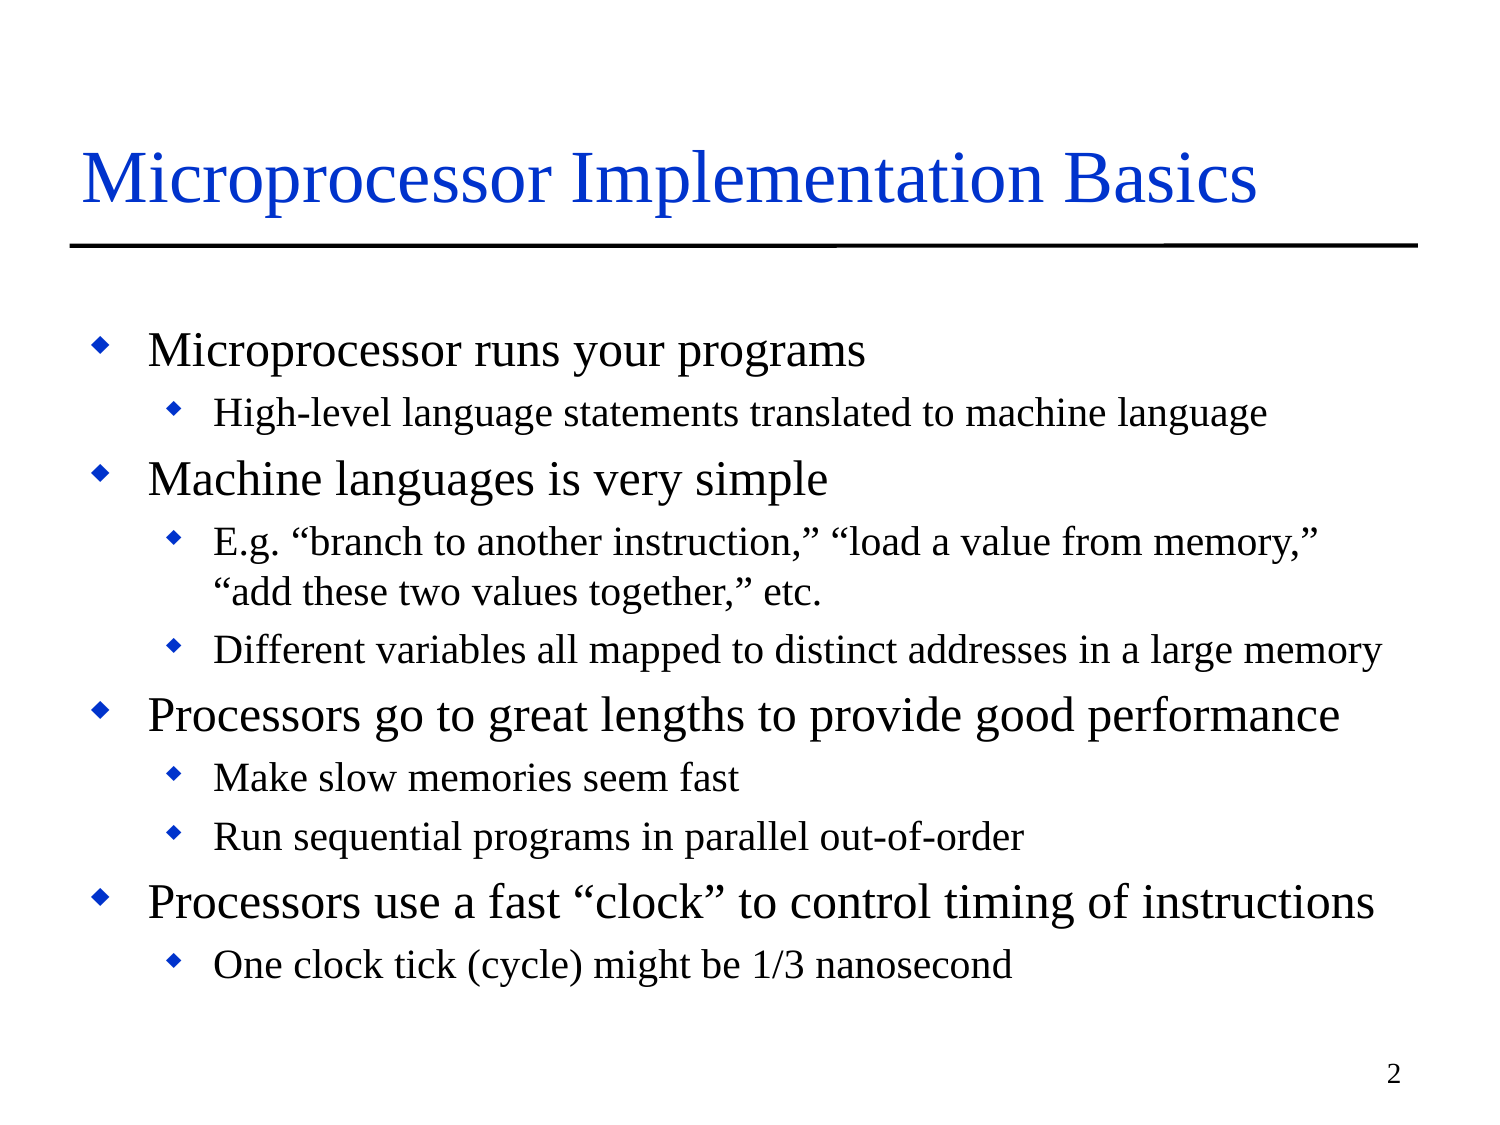

# Microprocessor Implementation Basics
Microprocessor runs your programs
High-level language statements translated to machine language
Machine languages is very simple
E.g. “branch to another instruction,” “load a value from memory,” “add these two values together,” etc.
Different variables all mapped to distinct addresses in a large memory
Processors go to great lengths to provide good performance
Make slow memories seem fast
Run sequential programs in parallel out-of-order
Processors use a fast “clock” to control timing of instructions
One clock tick (cycle) might be 1/3 nanosecond
2